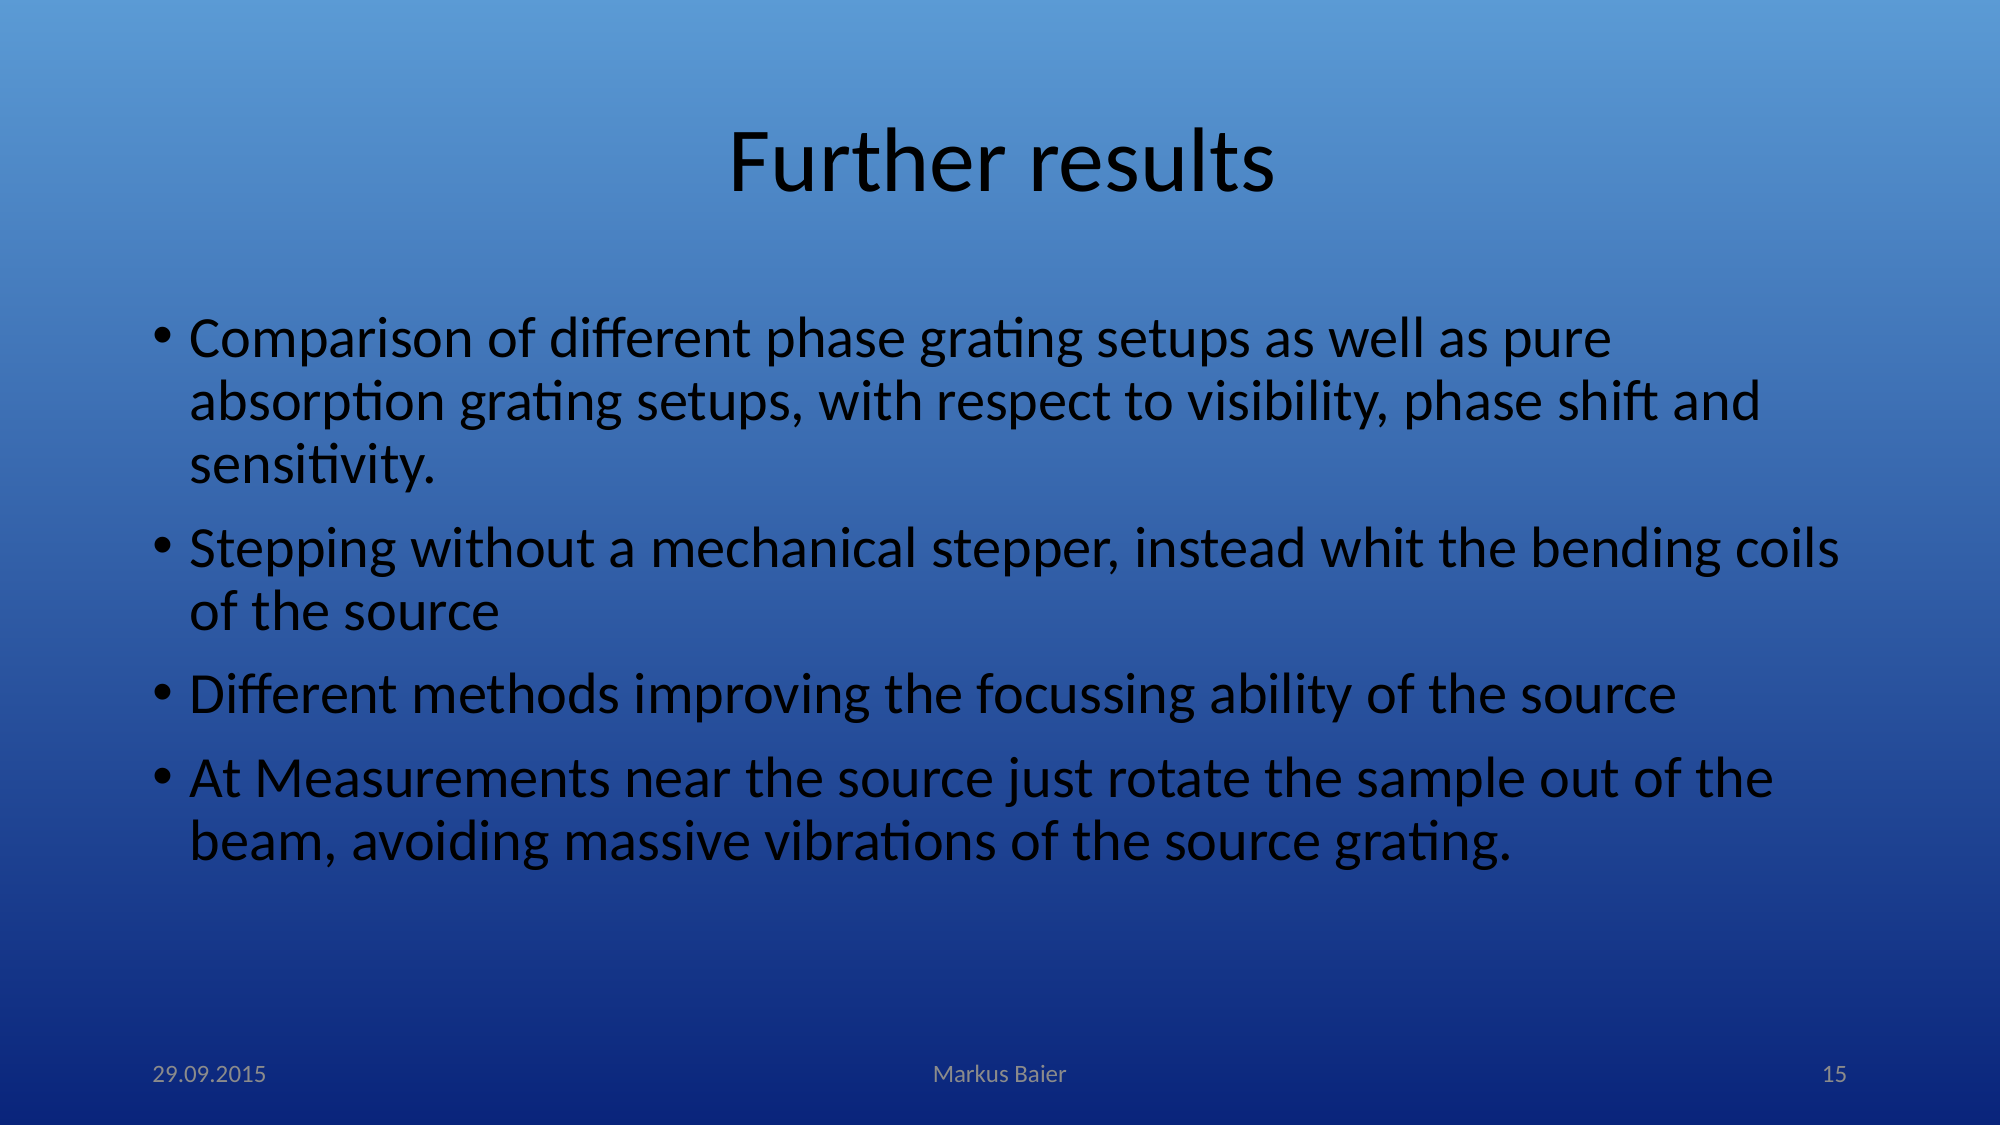

# Further results
Comparison of different phase grating setups as well as pure absorption grating setups, with respect to visibility, phase shift and sensitivity.
Stepping without a mechanical stepper, instead whit the bending coils of the source
Different methods improving the focussing ability of the source
At Measurements near the source just rotate the sample out of the beam, avoiding massive vibrations of the source grating.
29.09.2015
Markus Baier
15